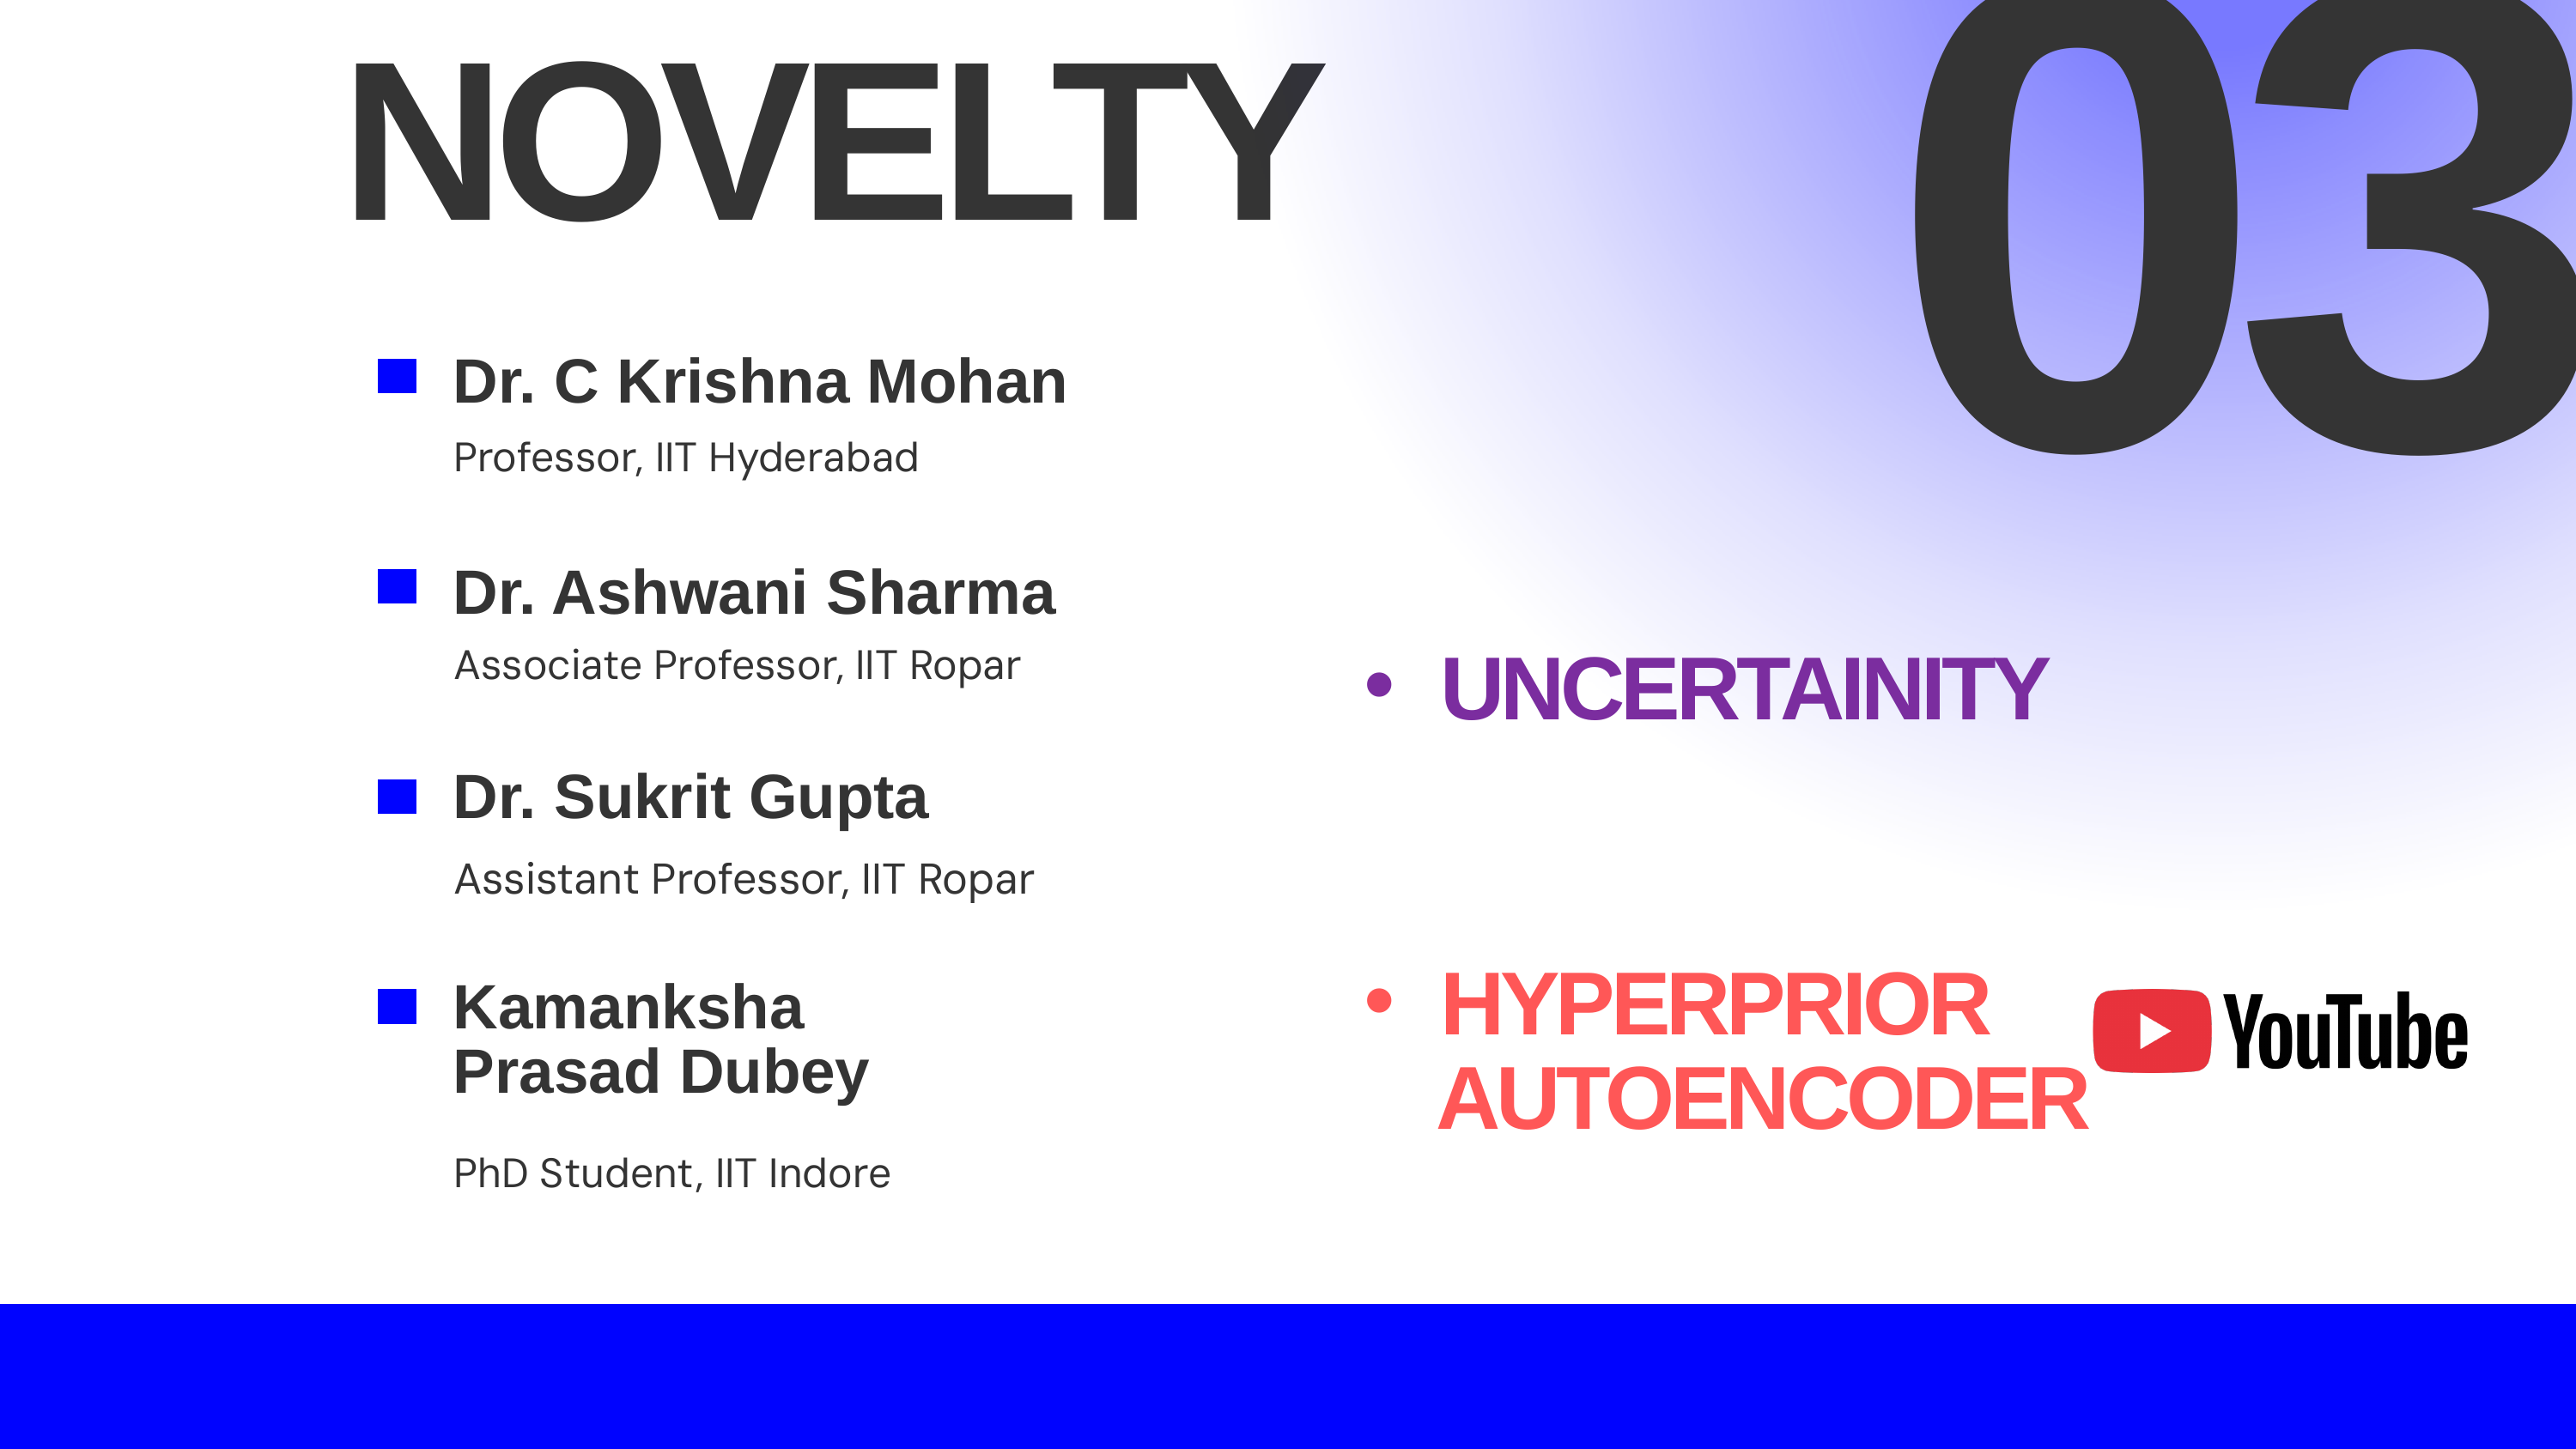

03
NOVELTY
Dr. C Krishna Mohan

Professor, IIT Hyderabad
Dr. Ashwani Sharma

Associate Professor, IIT Ropar

UNCERTAINITY
Dr. Sukrit Gupta

Assistant Professor, IIT Ropar
HYPERPRIOR
       AUTOENCODER

Kamanksha Prasad Dubey

PhD Student, IIT Indore